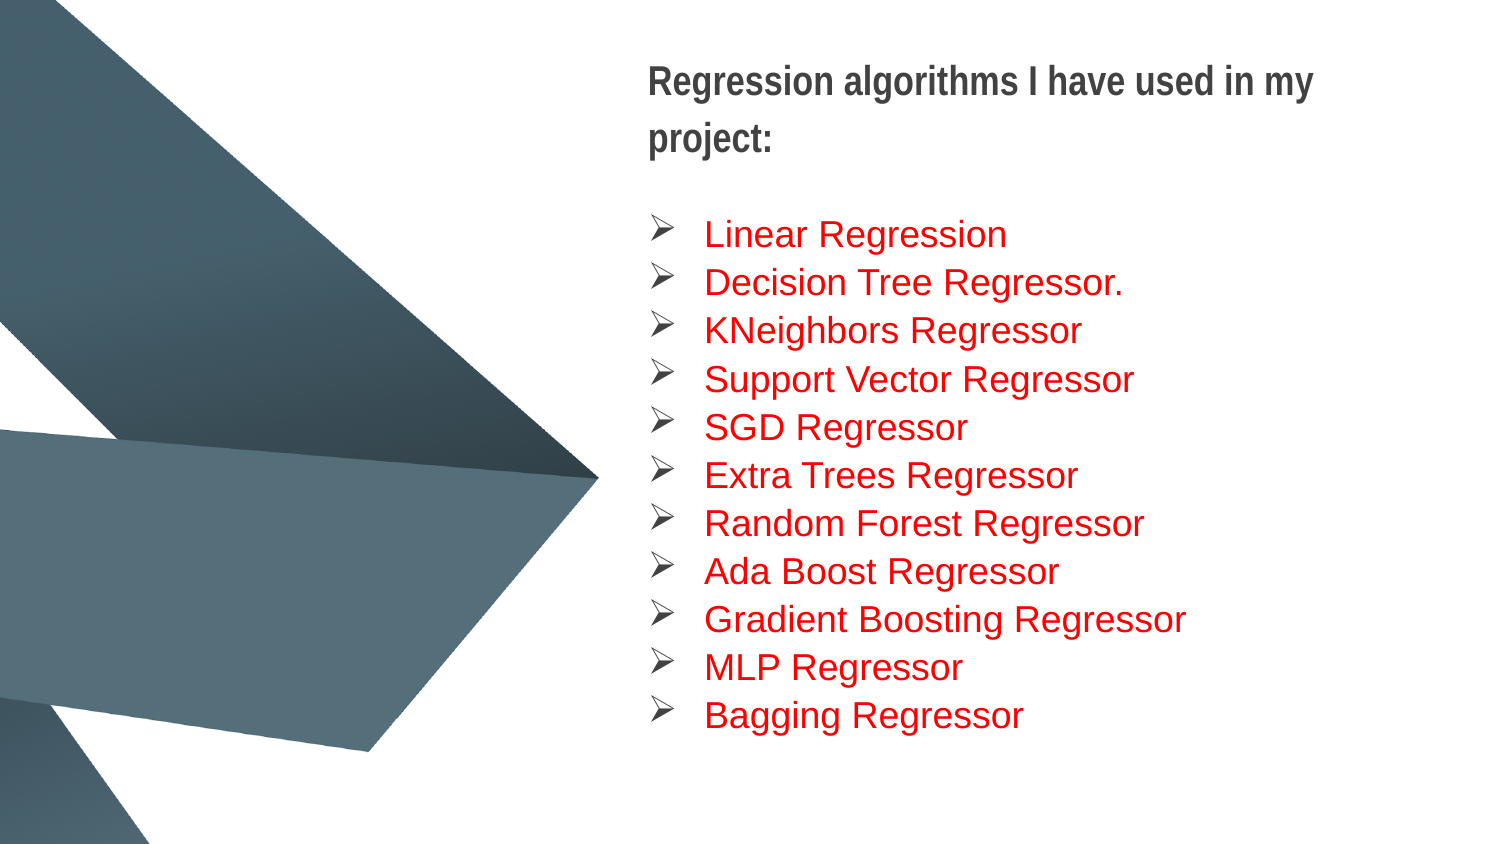

Regression algorithms I have used in my project:

Linear Regression
Decision Tree Regressor.
KNeighbors Regressor
Support Vector Regressor
SGD Regressor
Extra Trees Regressor
Random Forest Regressor
Ada Boost Regressor
Gradient Boosting Regressor
MLP Regressor
Bagging Regressor